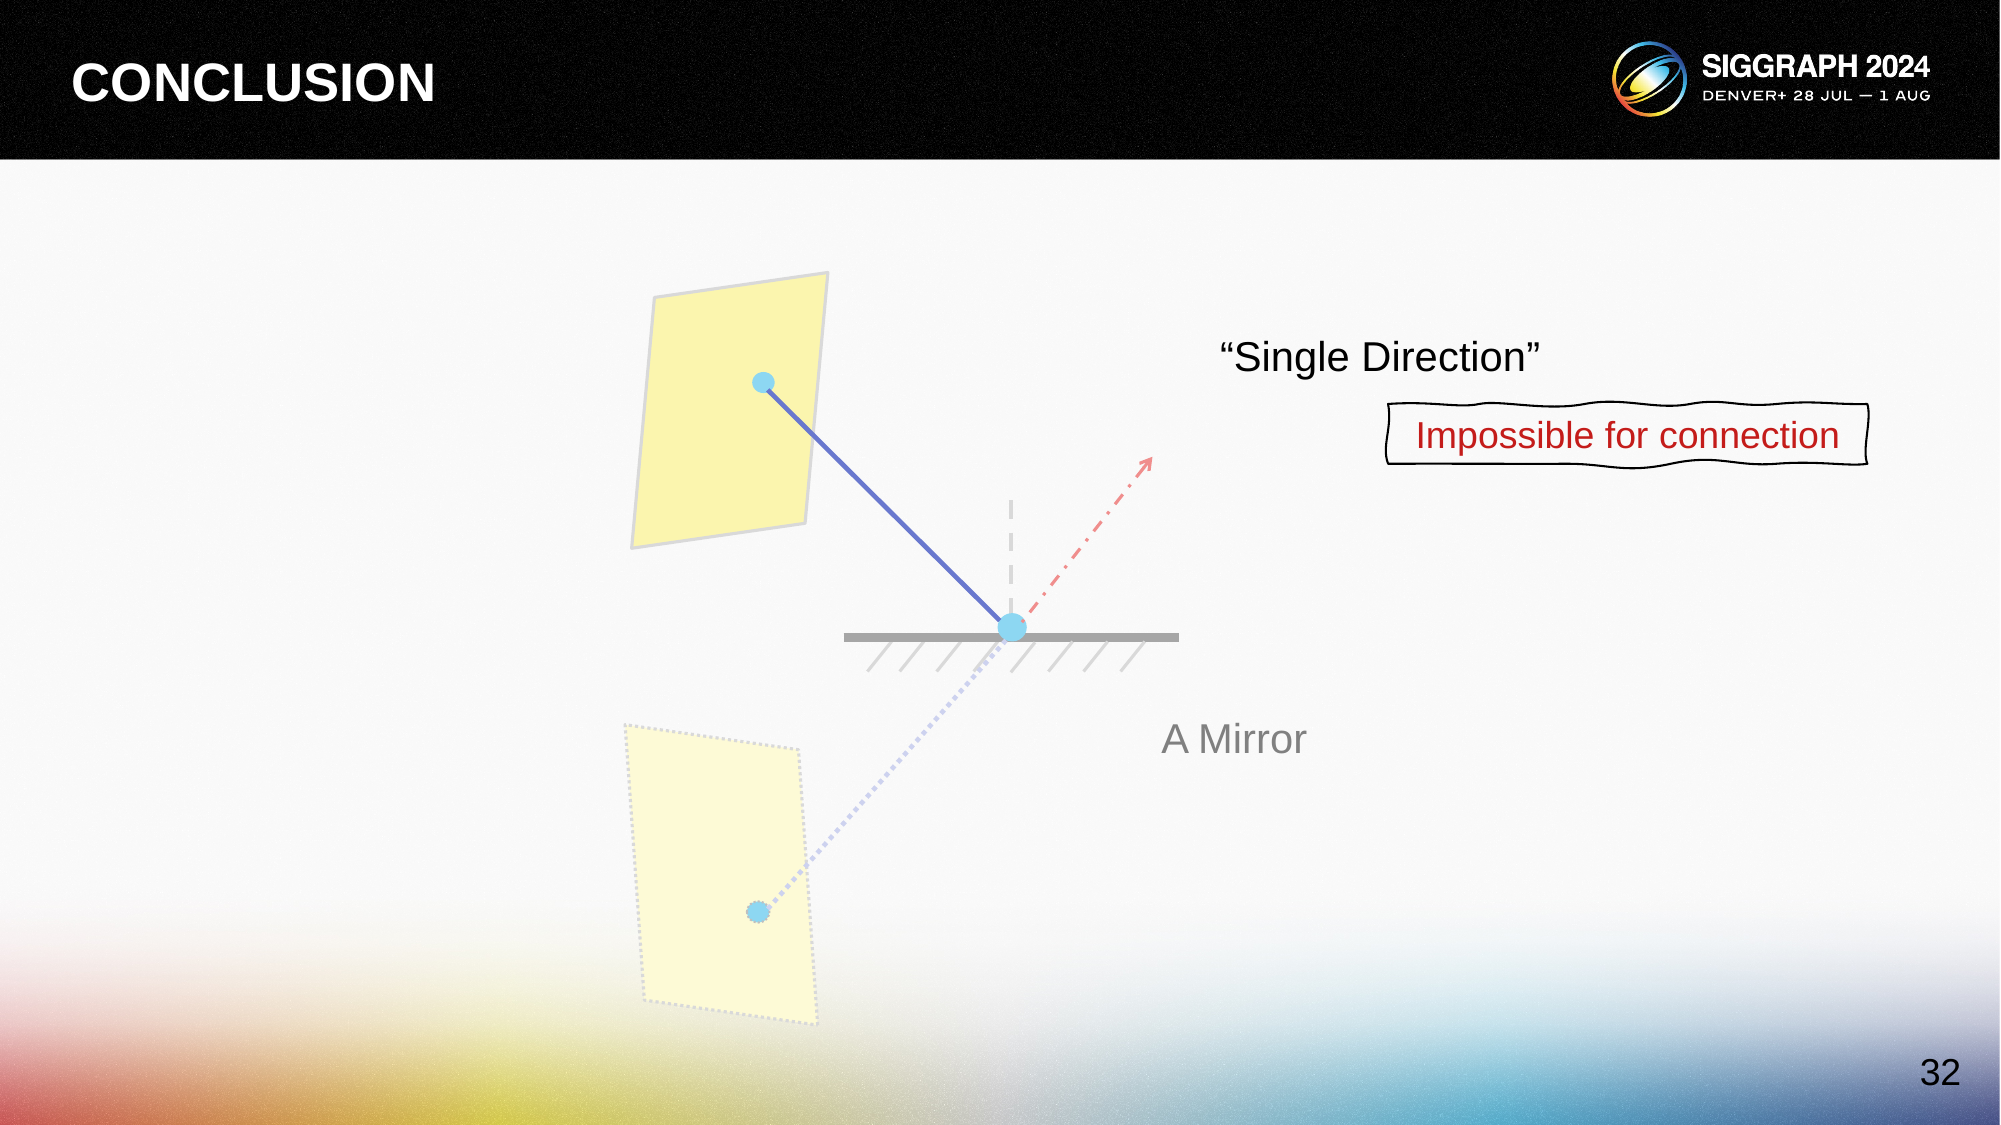

Conclusion

“Single Direction”

Impossible for connection

A Mirror

32